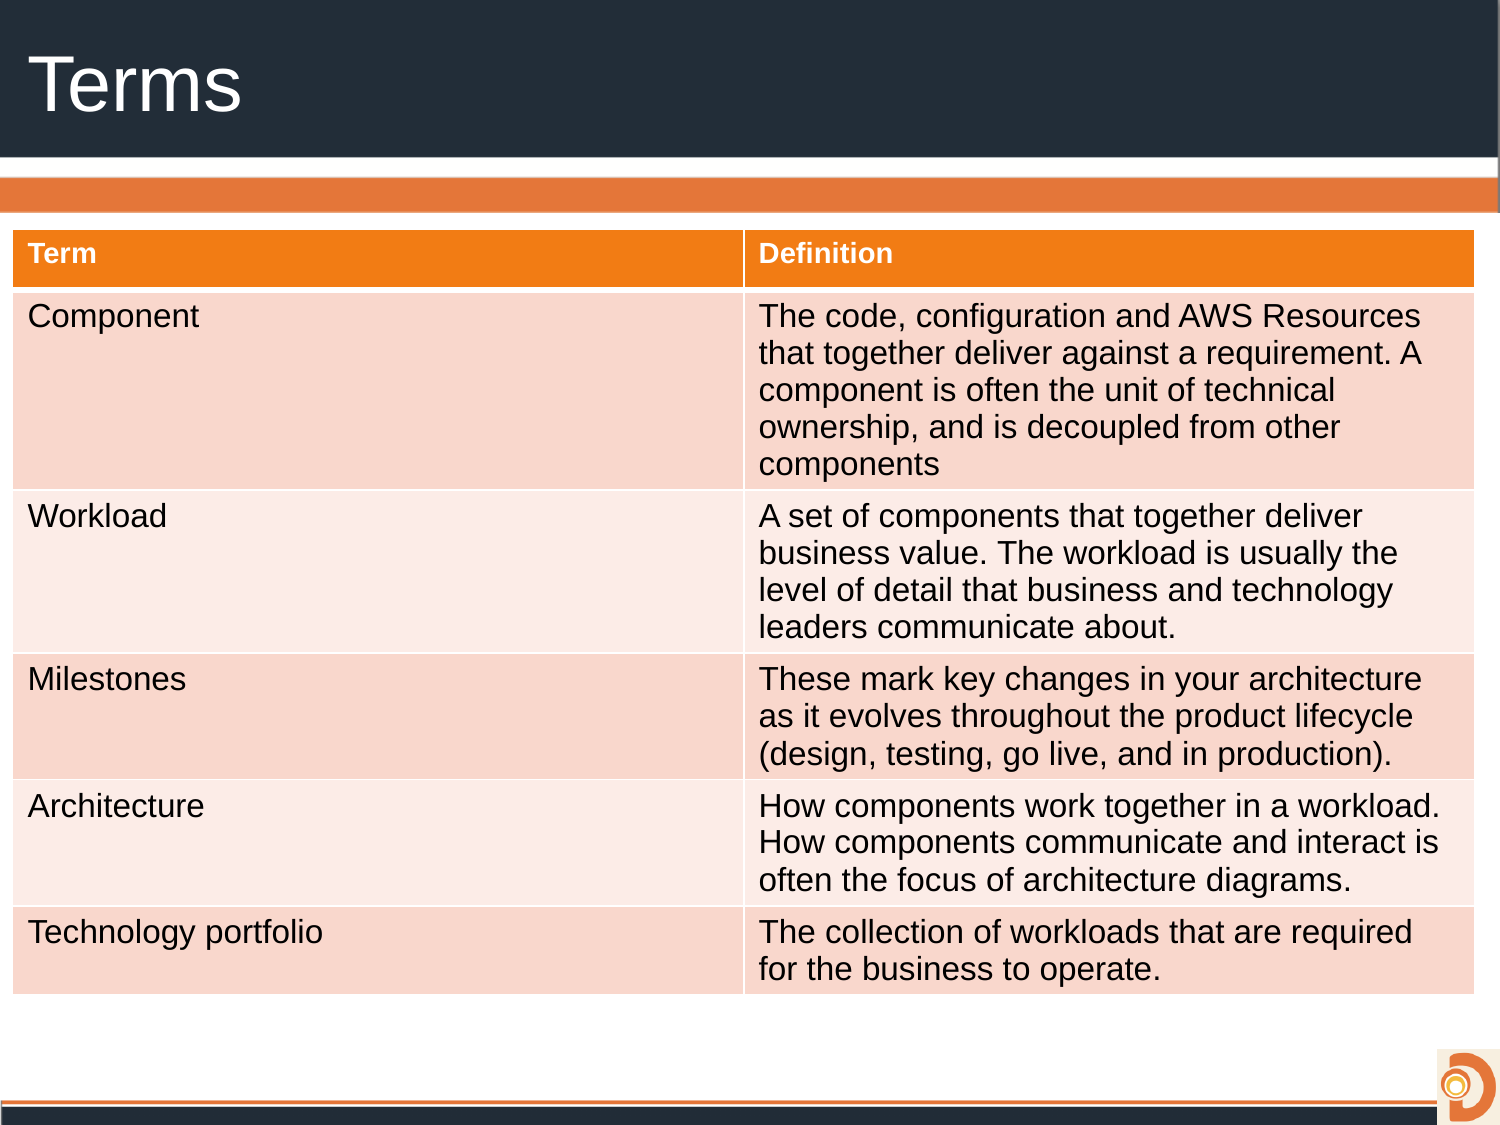

# Terms
| Term | Definition |
| --- | --- |
| Component | The code, configuration and AWS Resources that together deliver against a requirement. A component is often the unit of technical ownership, and is decoupled from other components |
| Workload | A set of components that together deliver business value. The workload is usually the level of detail that business and technology leaders communicate about. |
| Milestones | These mark key changes in your architecture as it evolves throughout the product lifecycle (design, testing, go live, and in production). |
| Architecture | How components work together in a workload. How components communicate and interact is often the focus of architecture diagrams. |
| Technology portfolio | The collection of workloads that are required for the business to operate. |